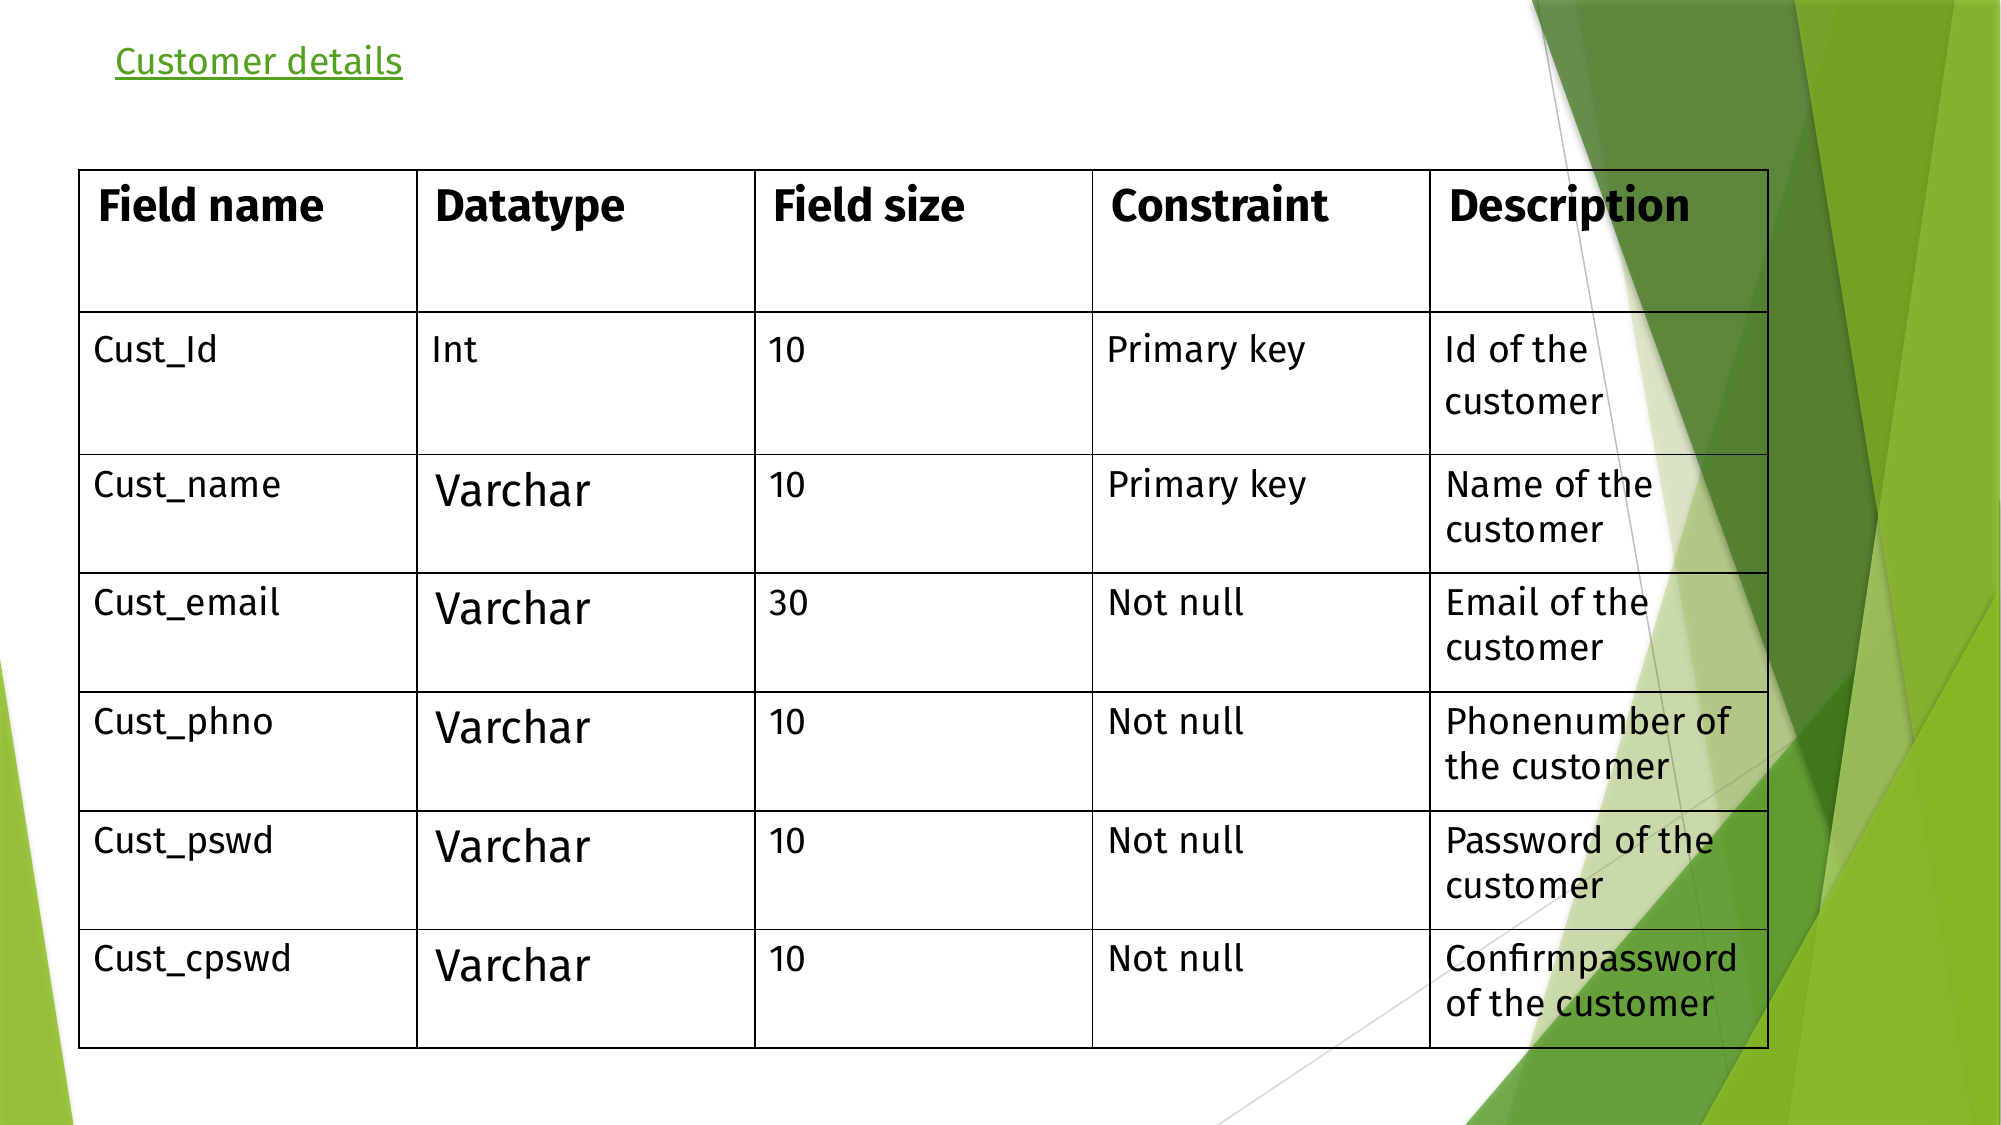

Customer details
| Field name | Datatype | Field size | Constraint | Description |
| --- | --- | --- | --- | --- |
| Cust\_Id | Int | 10 | Primary key | Id of the customer |
| Cust\_name | Varchar | 10 | Primary key | Name of the customer |
| Cust\_email | Varchar | 30 | Not null | Email of the customer |
| Cust\_phno | Varchar | 10 | Not null | Phonenumber of the customer |
| Cust\_pswd | Varchar | 10 | Not null | Password of the customer |
| Cust\_cpswd | Varchar | 10 | Not null | Confirmpassword of the customer |